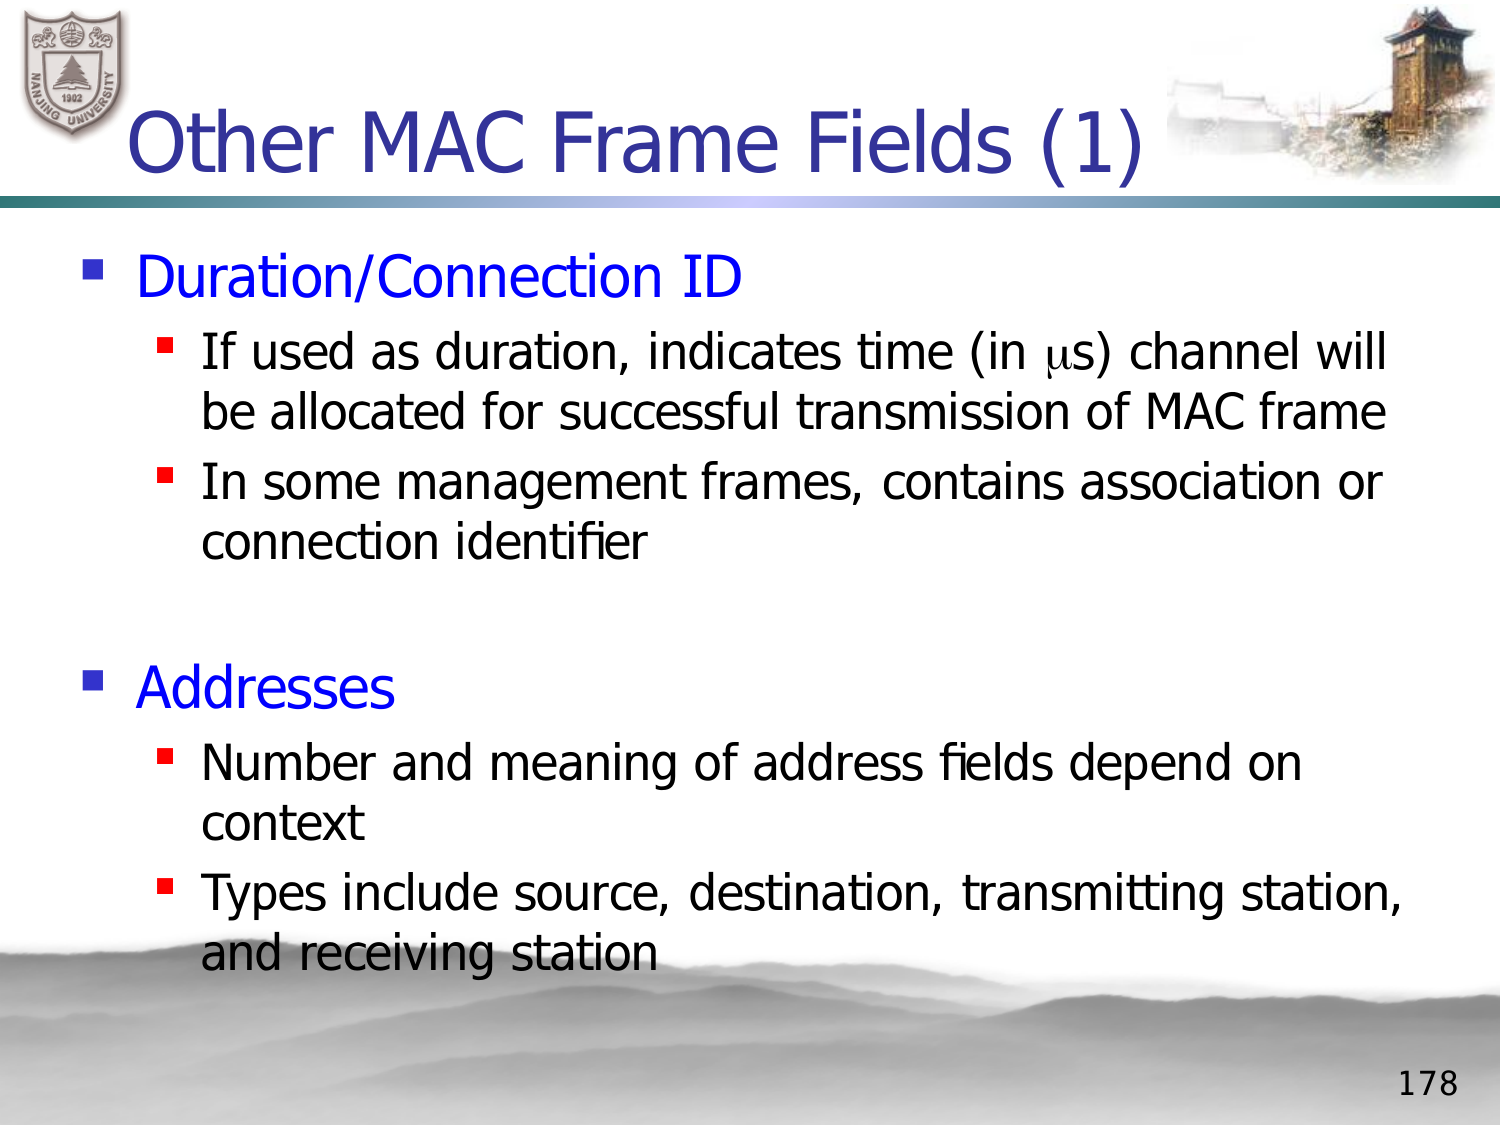

# Other MAC Frame Fields (1)
Duration/Connection ID
If used as duration, indicates time (in μs) channel will be allocated for successful transmission of MAC frame
In some management frames, contains association or connection identifier

Addresses
Number and meaning of address fields depend on context
Types include source, destination, transmitting station, and receiving station
178